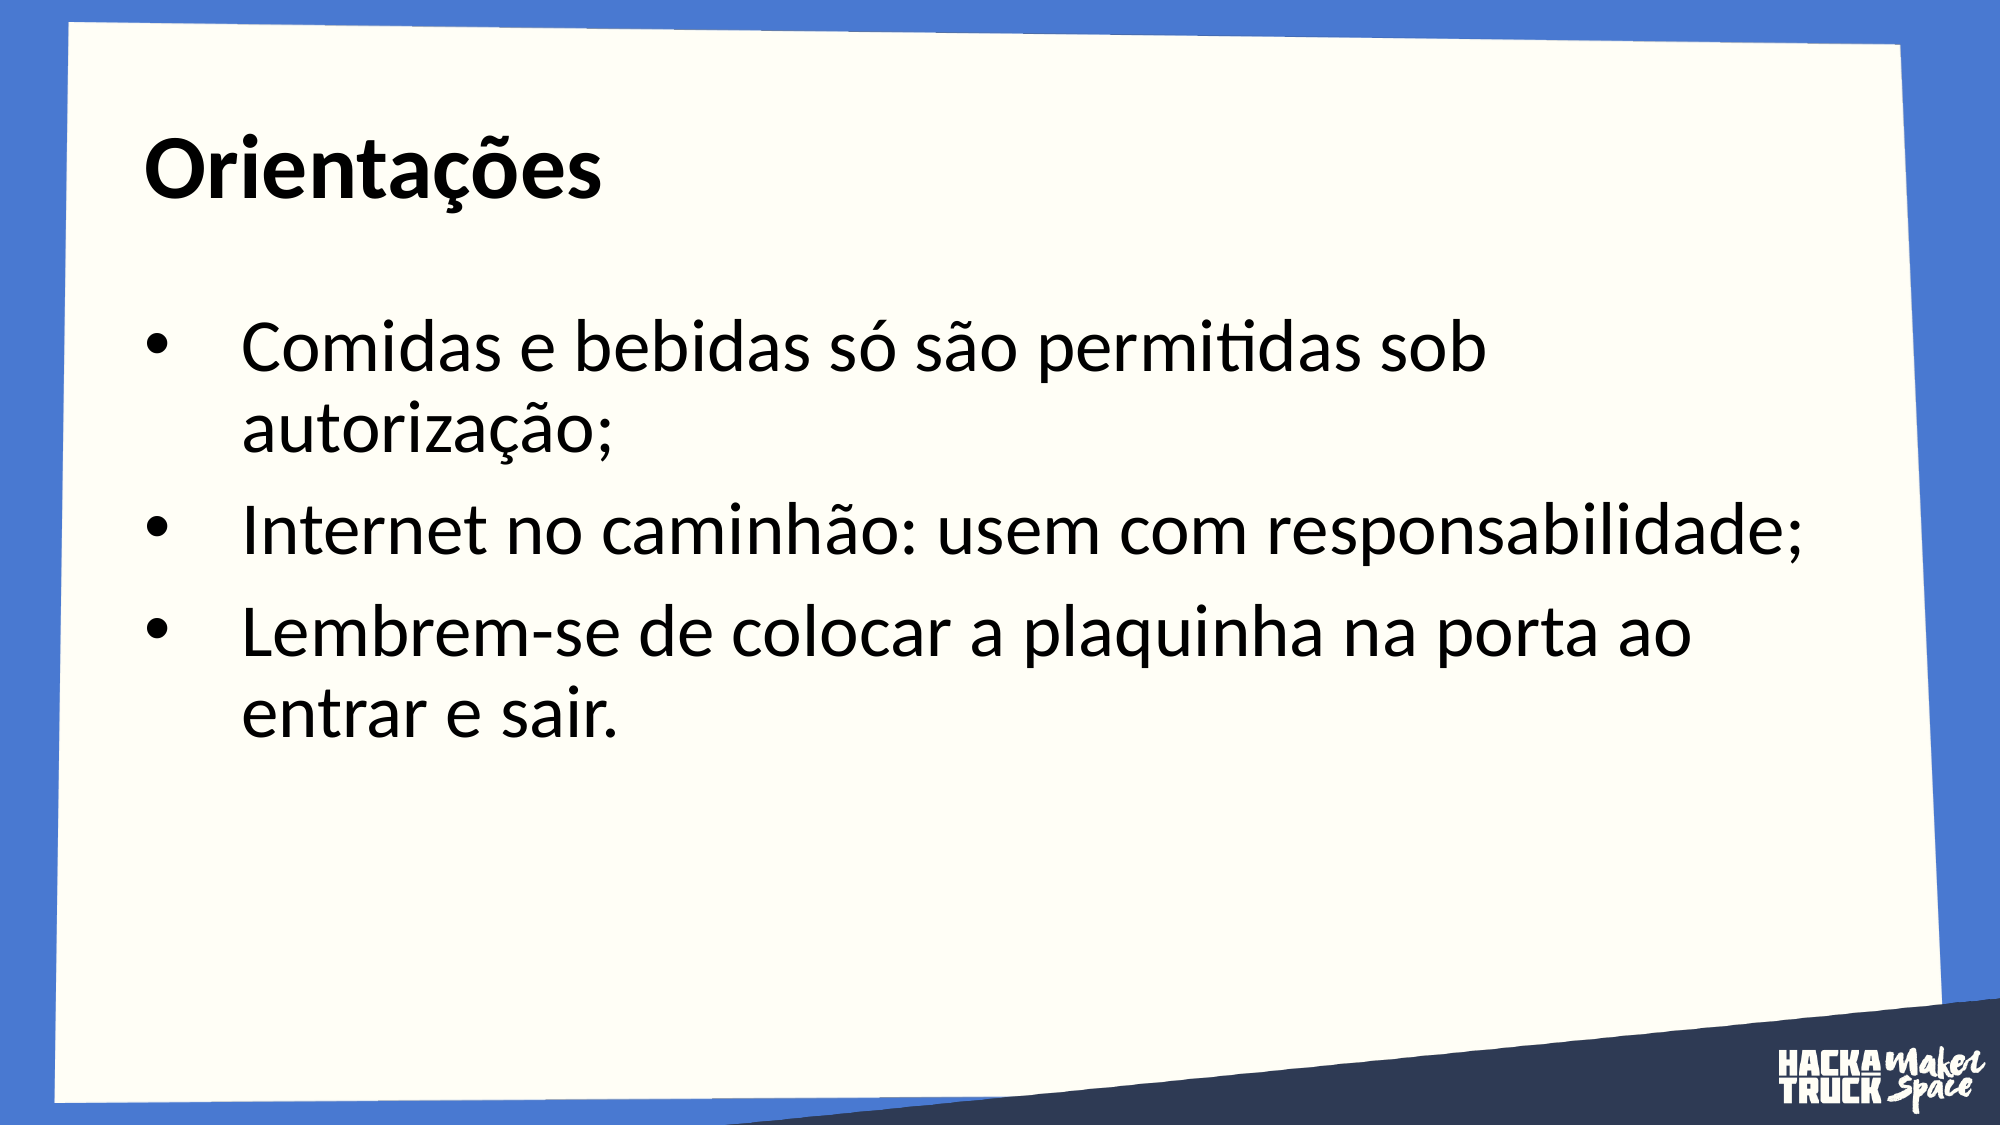

# Orientações
Comidas e bebidas só são permitidas sob autorização;
Internet no caminhão: usem com responsabilidade;
Lembrem-se de colocar a plaquinha na porta ao entrar e sair.